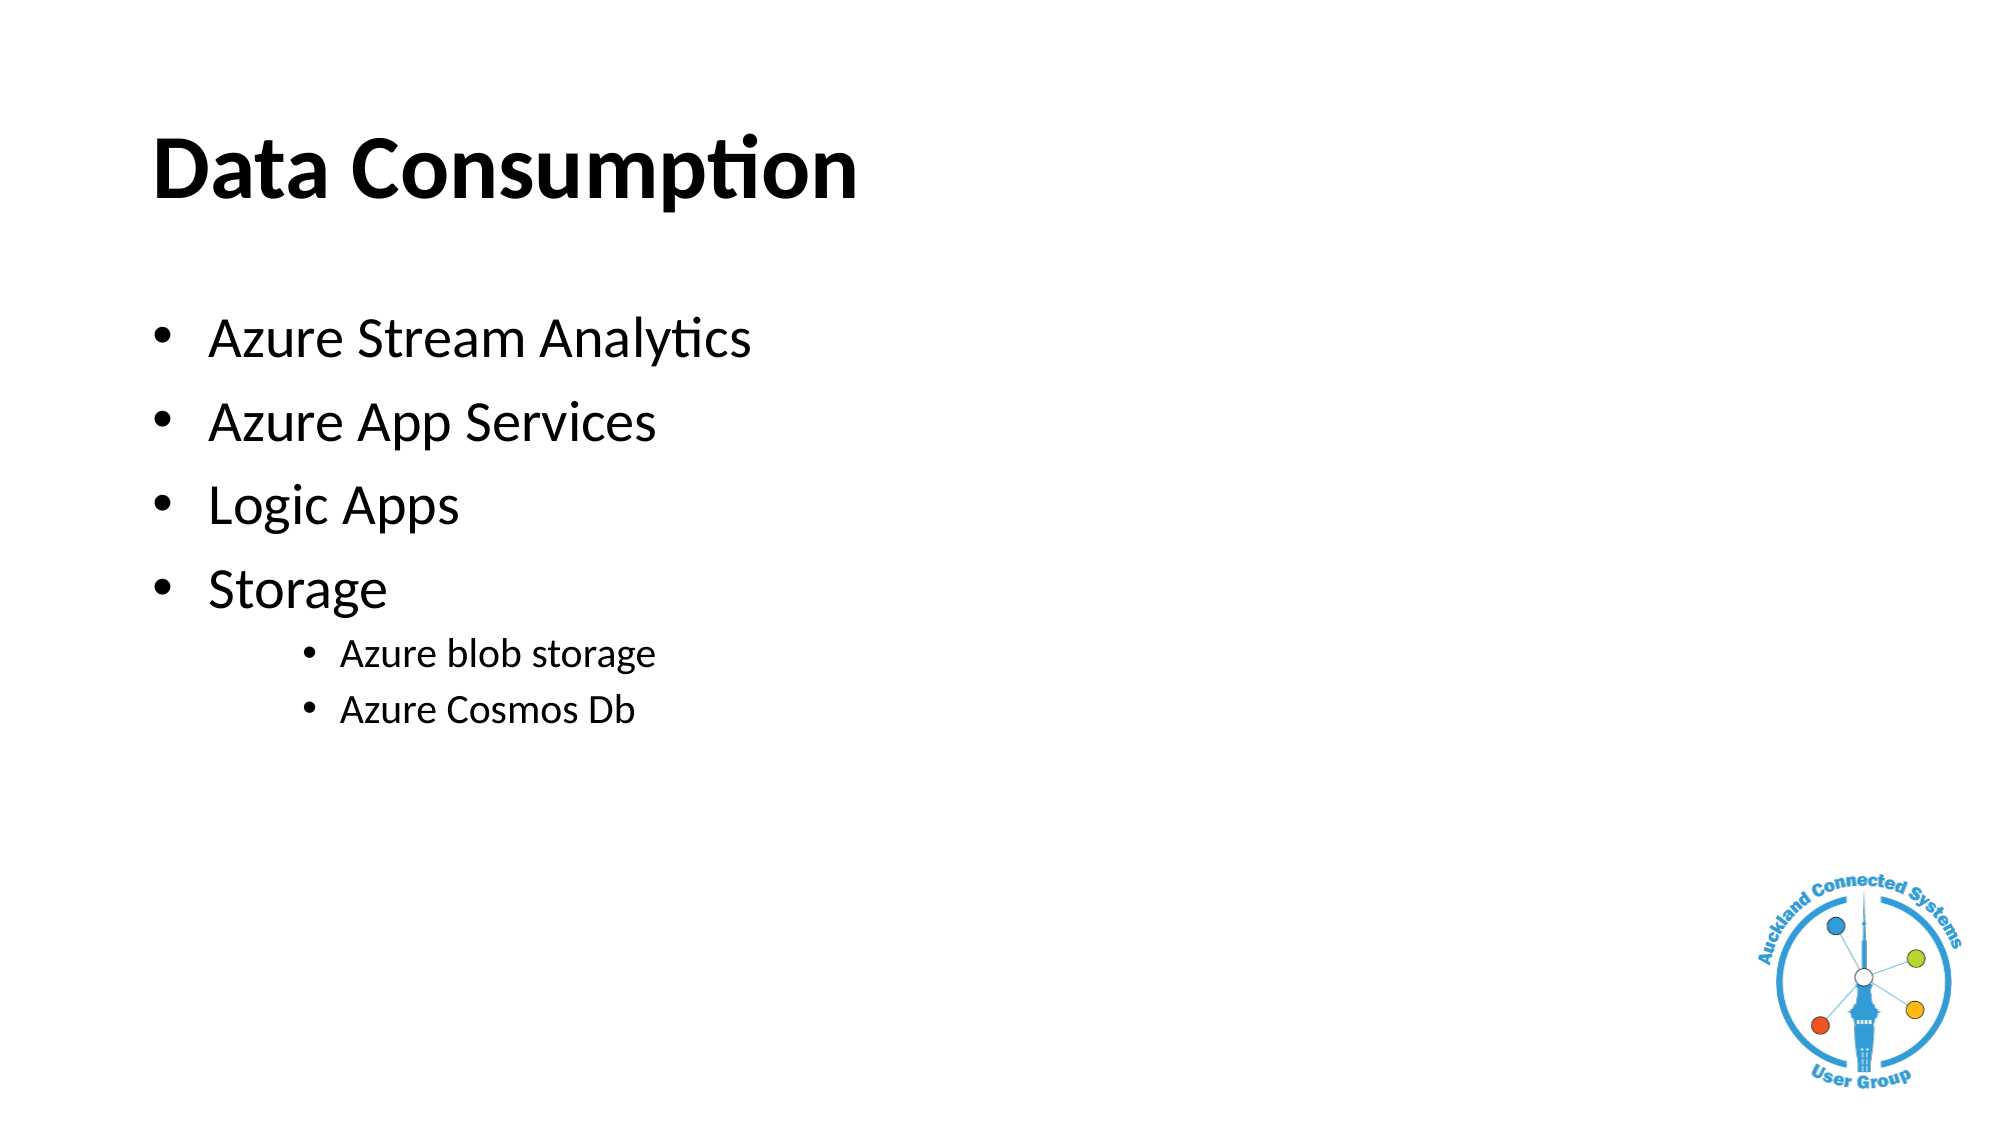

# Data Consumption
Azure Stream Analytics
Azure App Services
Logic Apps
Storage
Azure blob storage
Azure Cosmos Db